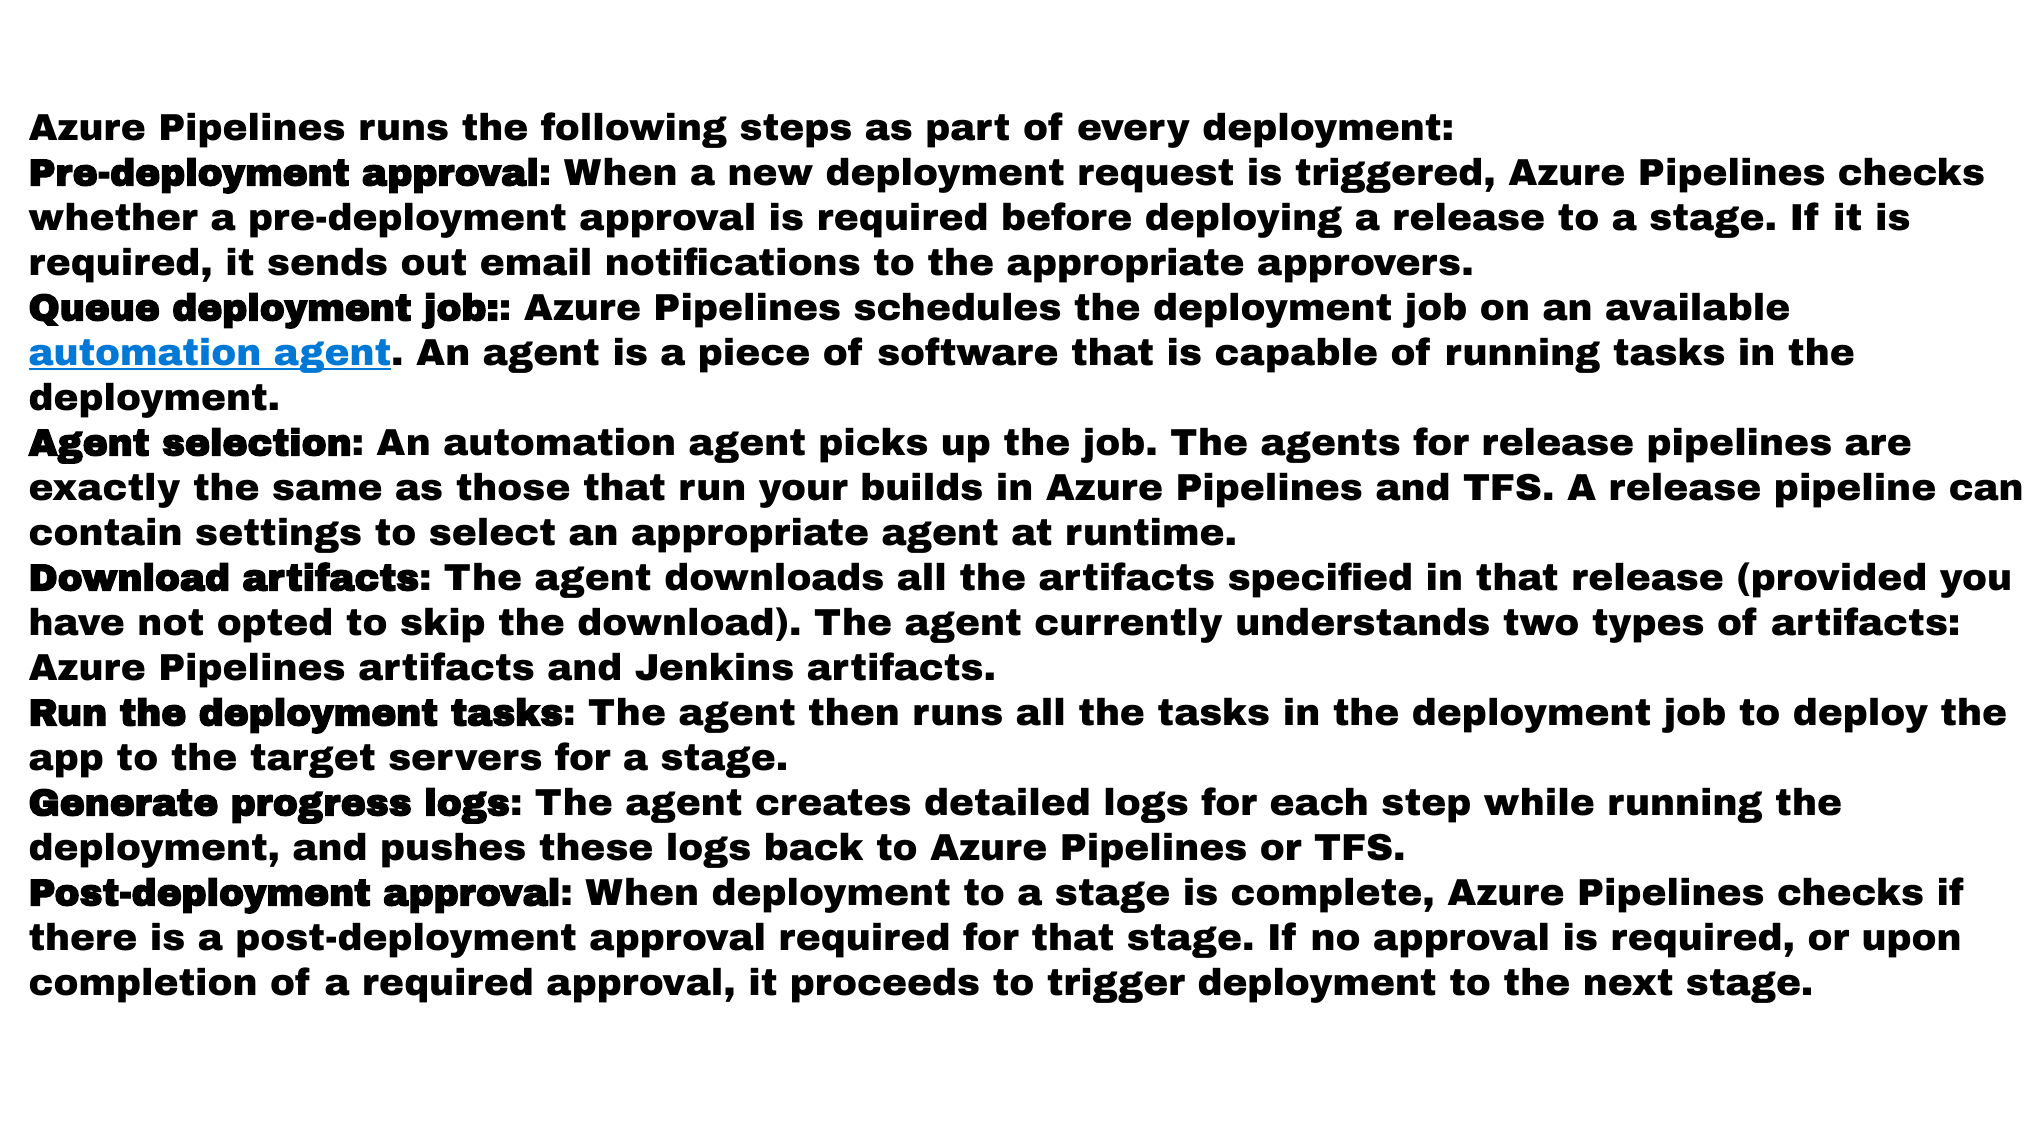

#
Azure Pipelines runs the following steps as part of every deployment:
Pre-deployment approval: When a new deployment request is triggered, Azure Pipelines checks whether a pre-deployment approval is required before deploying a release to a stage. If it is required, it sends out email notifications to the appropriate approvers.
Queue deployment job:: Azure Pipelines schedules the deployment job on an available automation agent. An agent is a piece of software that is capable of running tasks in the deployment.
Agent selection: An automation agent picks up the job. The agents for release pipelines are exactly the same as those that run your builds in Azure Pipelines and TFS. A release pipeline can contain settings to select an appropriate agent at runtime.
Download artifacts: The agent downloads all the artifacts specified in that release (provided you have not opted to skip the download). The agent currently understands two types of artifacts: Azure Pipelines artifacts and Jenkins artifacts.
Run the deployment tasks: The agent then runs all the tasks in the deployment job to deploy the app to the target servers for a stage.
Generate progress logs: The agent creates detailed logs for each step while running the deployment, and pushes these logs back to Azure Pipelines or TFS.
Post-deployment approval: When deployment to a stage is complete, Azure Pipelines checks if there is a post-deployment approval required for that stage. If no approval is required, or upon completion of a required approval, it proceeds to trigger deployment to the next stage.